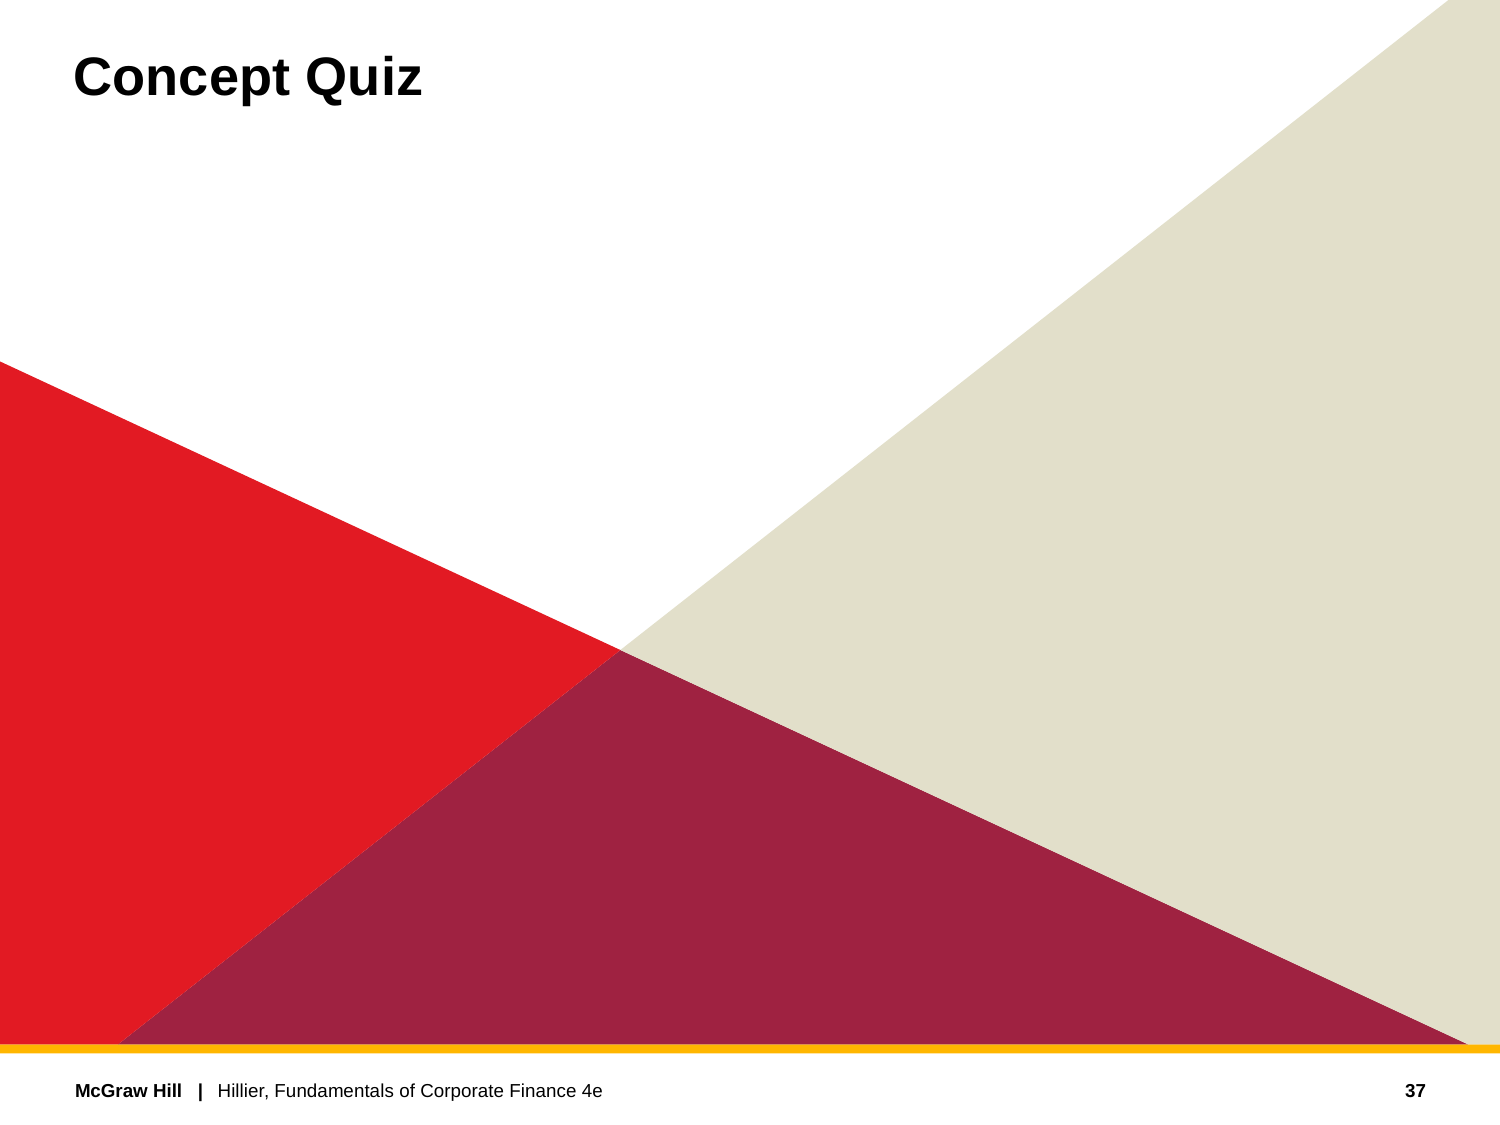

# Concept Quiz
37
Hillier, Fundamentals of Corporate Finance 4e